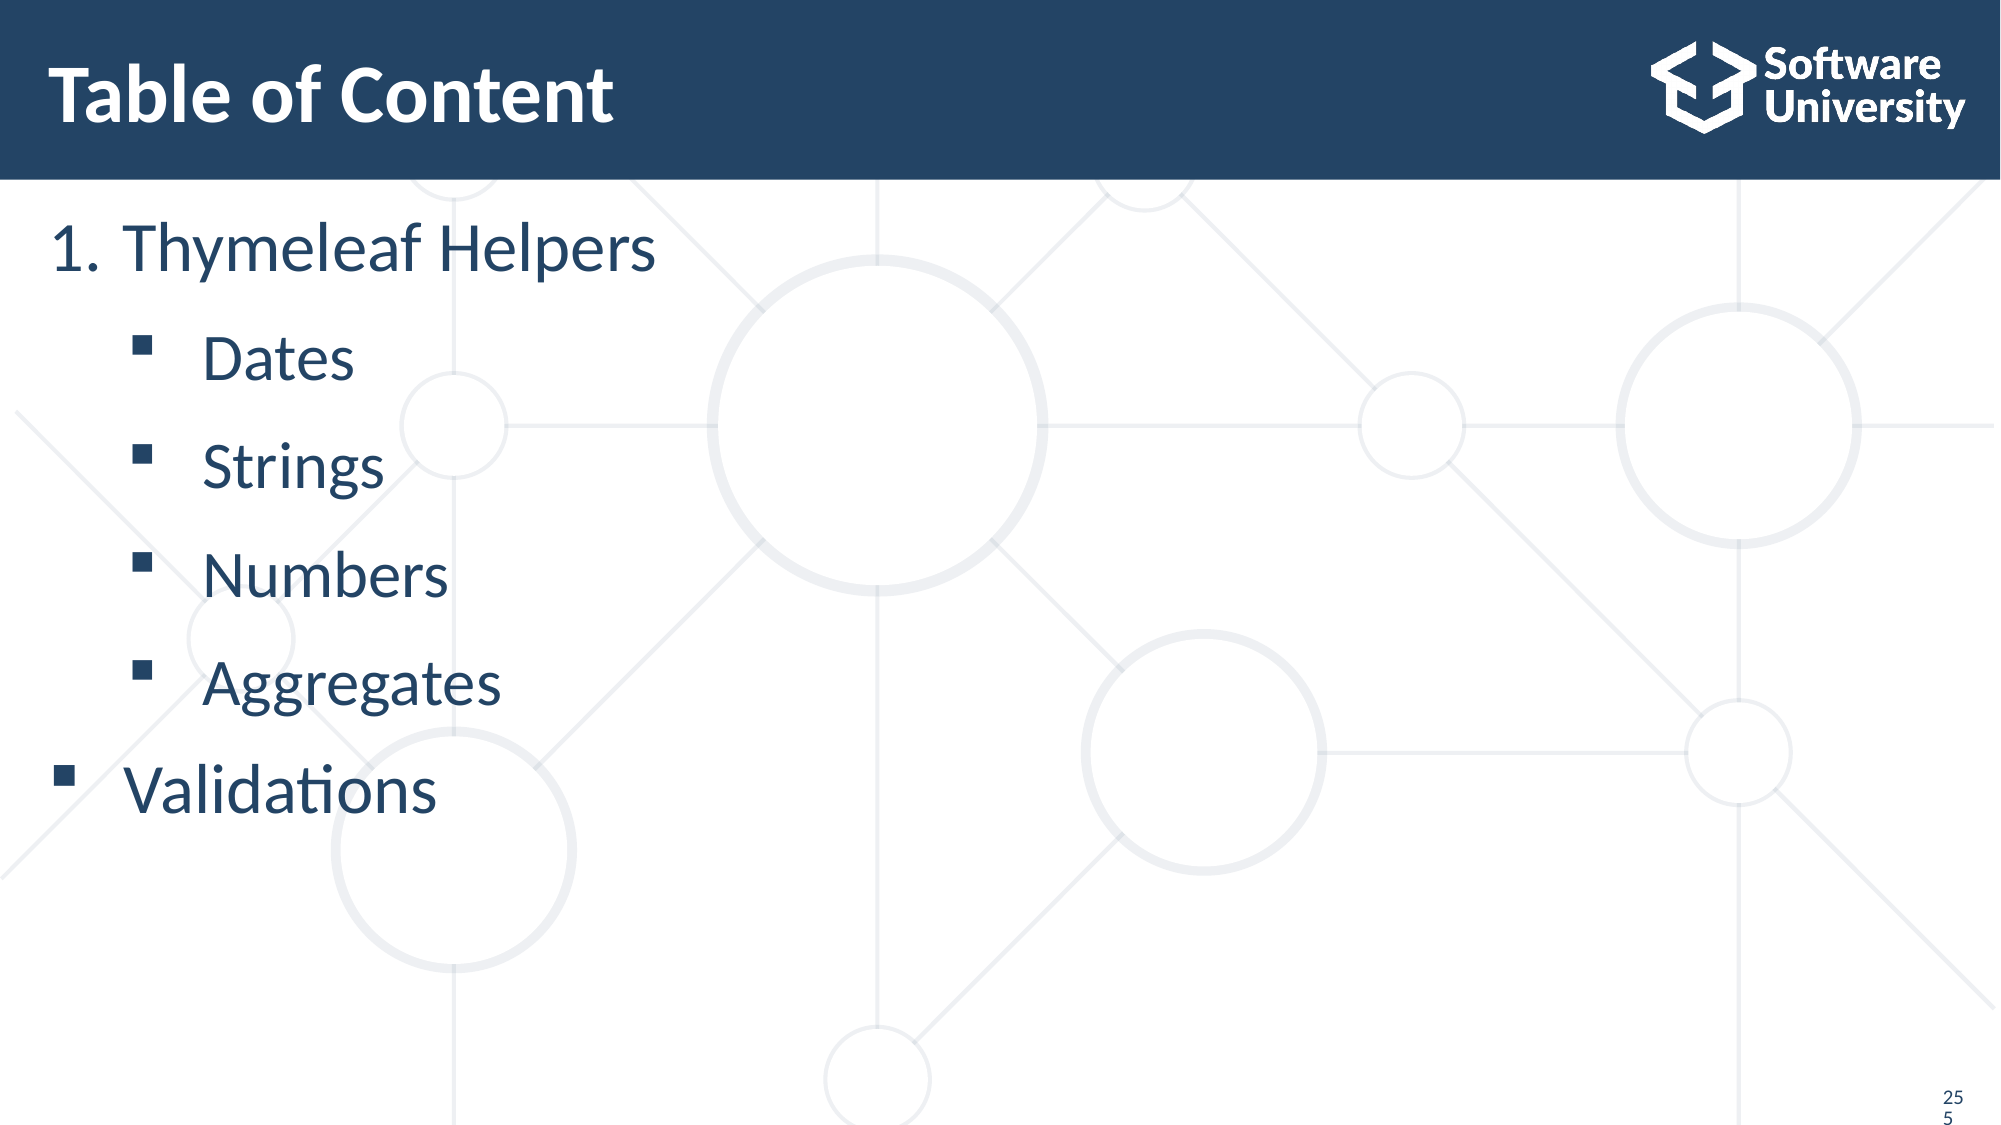

# Table of Content
Thymeleaf Helpers
Dates
Strings
Numbers
Aggregates
Validations
255